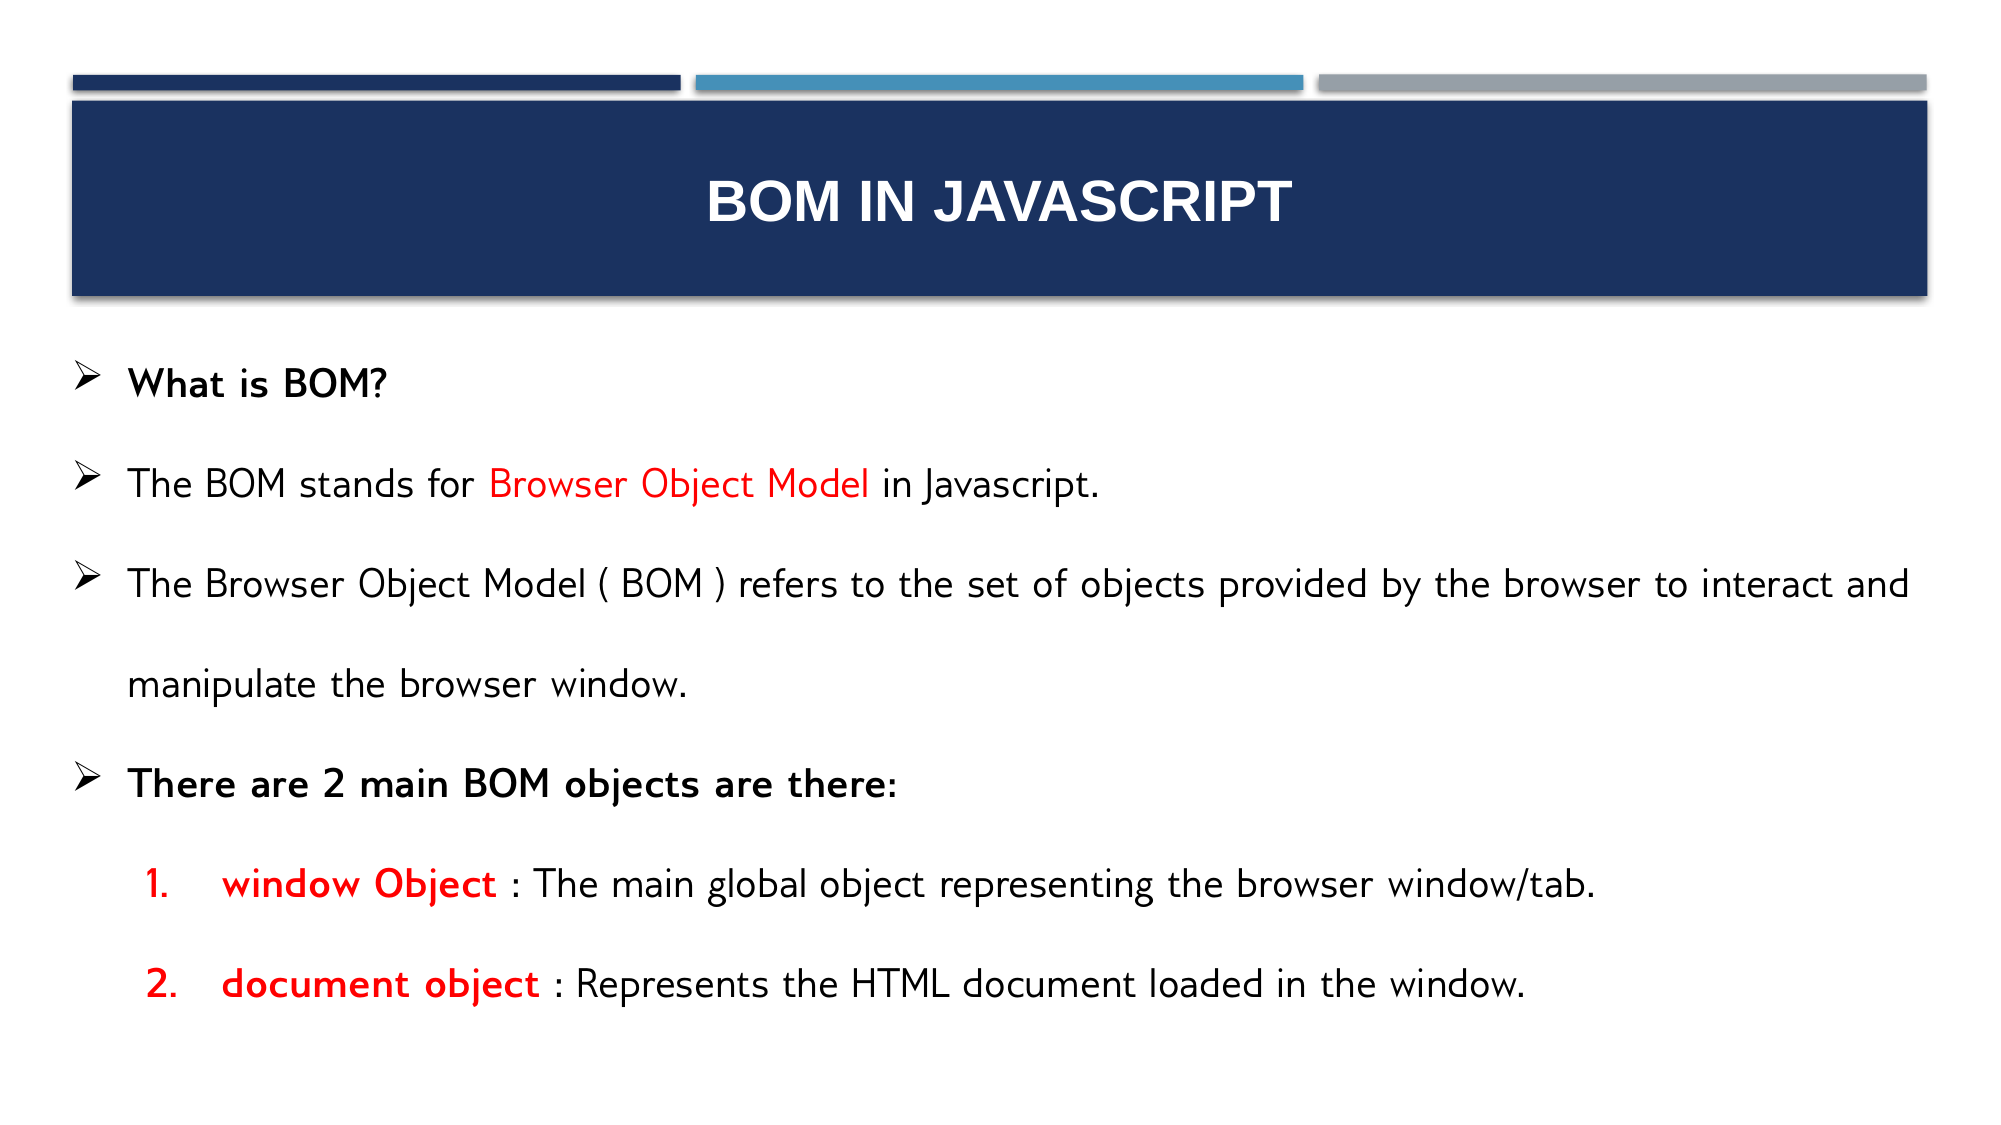

# BOM IN JAVASCRIPT
What is BOM?
The BOM stands for Browser Object Model in Javascript.
The Browser Object Model ( BOM ) refers to the set of objects provided by the browser to interact and manipulate the browser window.
There are 2 main BOM objects are there:
window Object : The main global object representing the browser window/tab.
document object : Represents the HTML document loaded in the window.